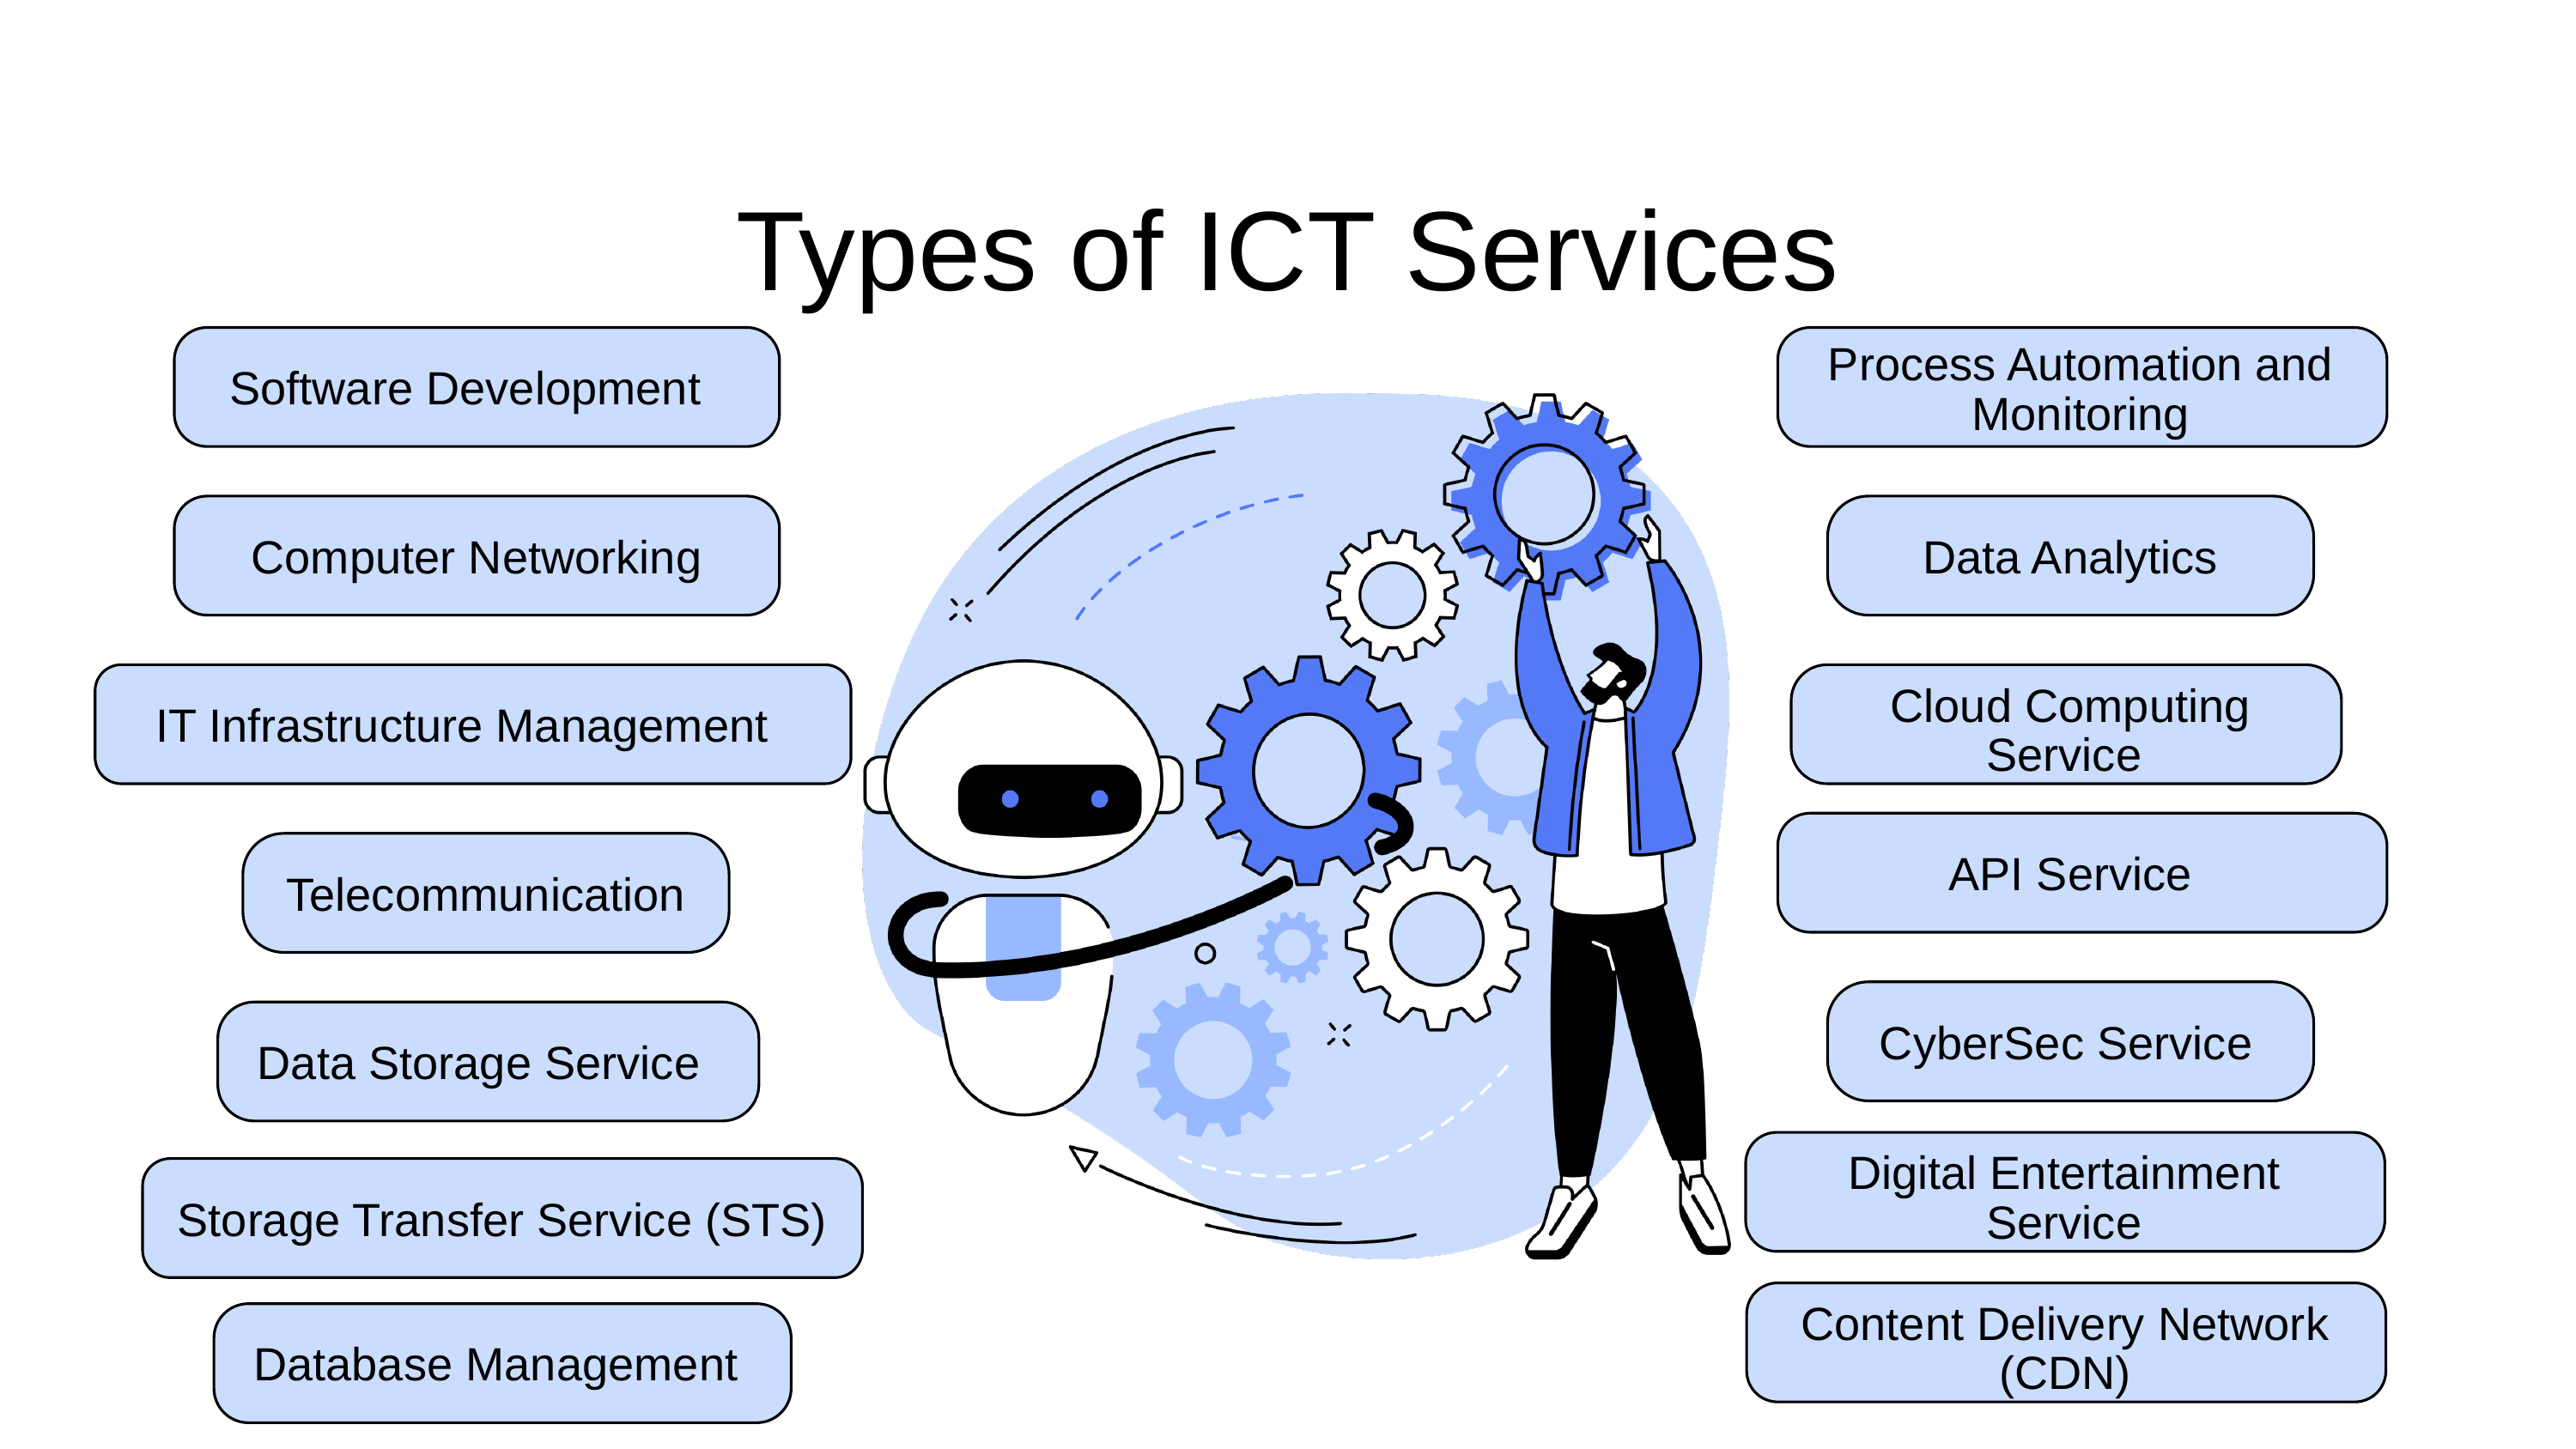

Types of ICT Services

Process Automation and Monitoring
Software Development

Computer Networking
Data Analytics

Cloud Computing Service
IT Infrastructure Management

API Service
Telecommunication

CyberSec Service
Data Storage Service

Digital Entertainment Service

Storage Transfer Service (STS)

Content Delivery Network (CDN)

Database Management